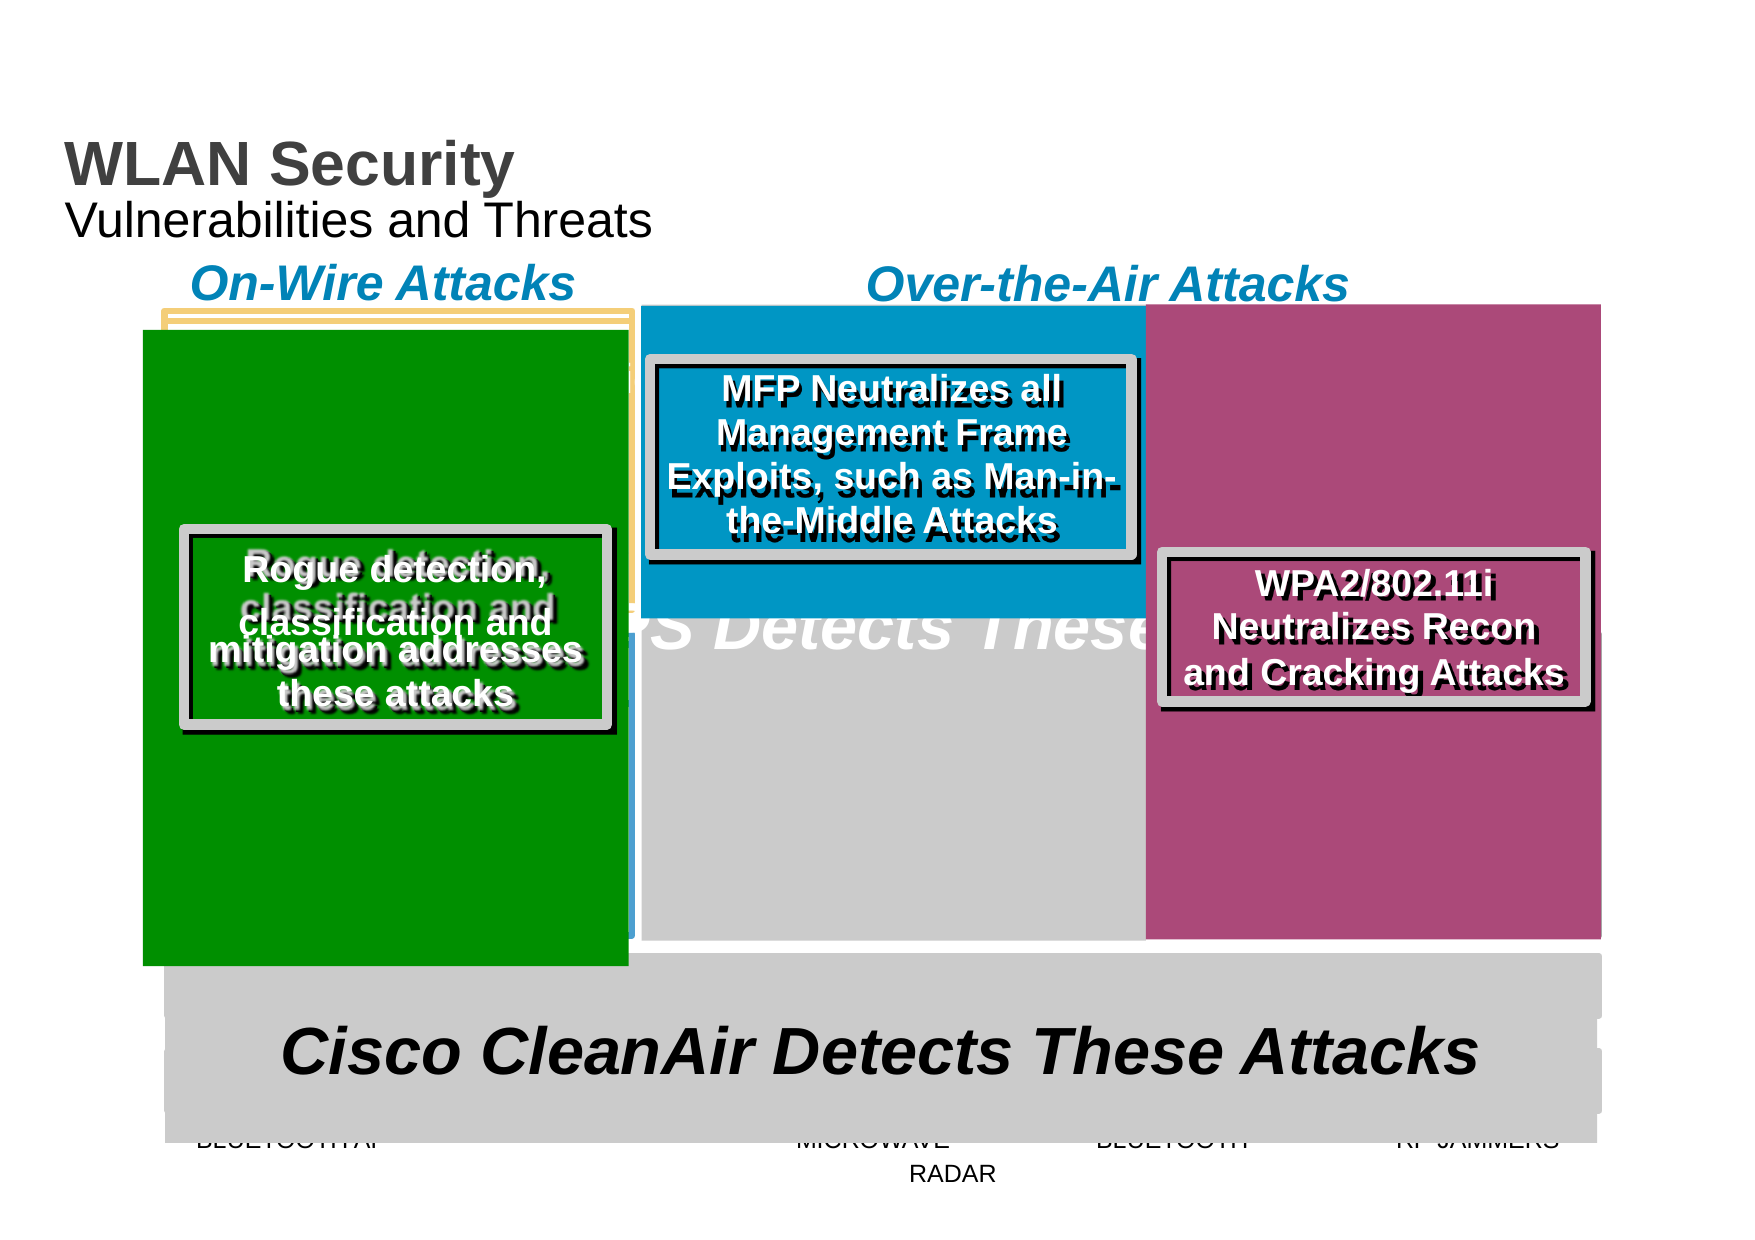

WLAN Security
Vulnerabilities and Threats
On-Wire Attacks
Over-the-Air Attacks

Ad-hoc Wireless Bridge	Evil Twin/Honeypot AP	Reconnaissance
HACKER	HACKER’S	HACKER AP

Client-to-client backdoor access	Connection to malicious AP	Seeking network vulnerabilities

Rogue Access Points	Denial of Service	Cracking Tools
HACKER	HACKER

DENIAL OF SERVICE

Backdoor network access	Service disruption	Sniffing and eavesdropping

MFP Neutralizes all Management Frame Exploits, such as Man-in- the-Middle Attacks

Rogue detection, classification and

WPA2/802.11i

Cisco wIP
S Detects Thes
e Attacks
Neutralizes Recon

mitigation addresses

and Cracking Attacks

these attacks

Non-802.11 Attacks
Backdoor access
BLUETOOTH AP	Service disruption	MICROWAVE	BLUETOOTH	RF-JAMMERS	RADAR
Cisco CleanAir Detects These Attacks